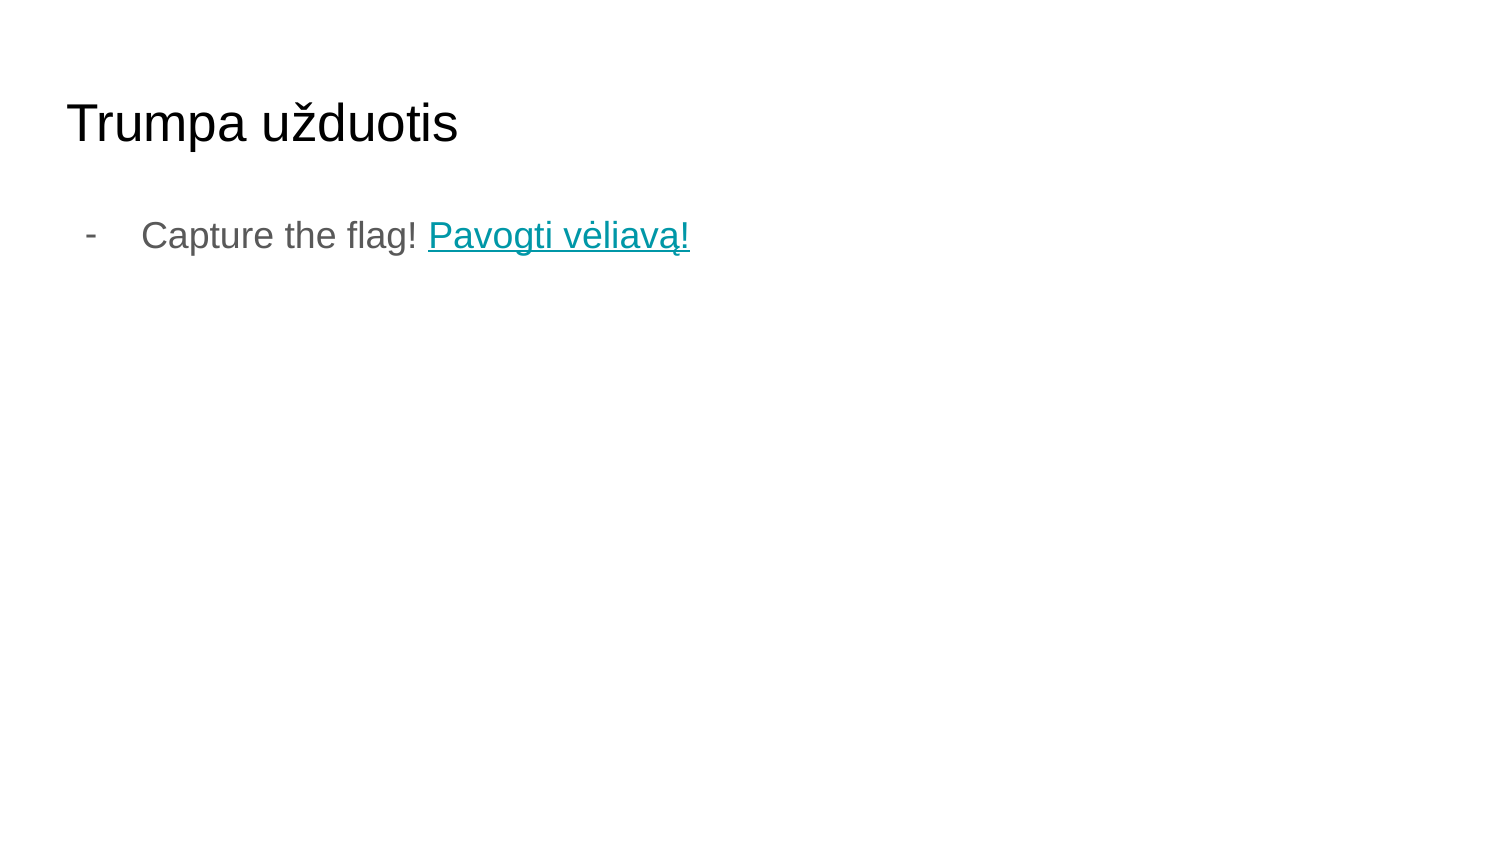

# Trumpa užduotis
Capture the flag! Pavogti vėliavą!